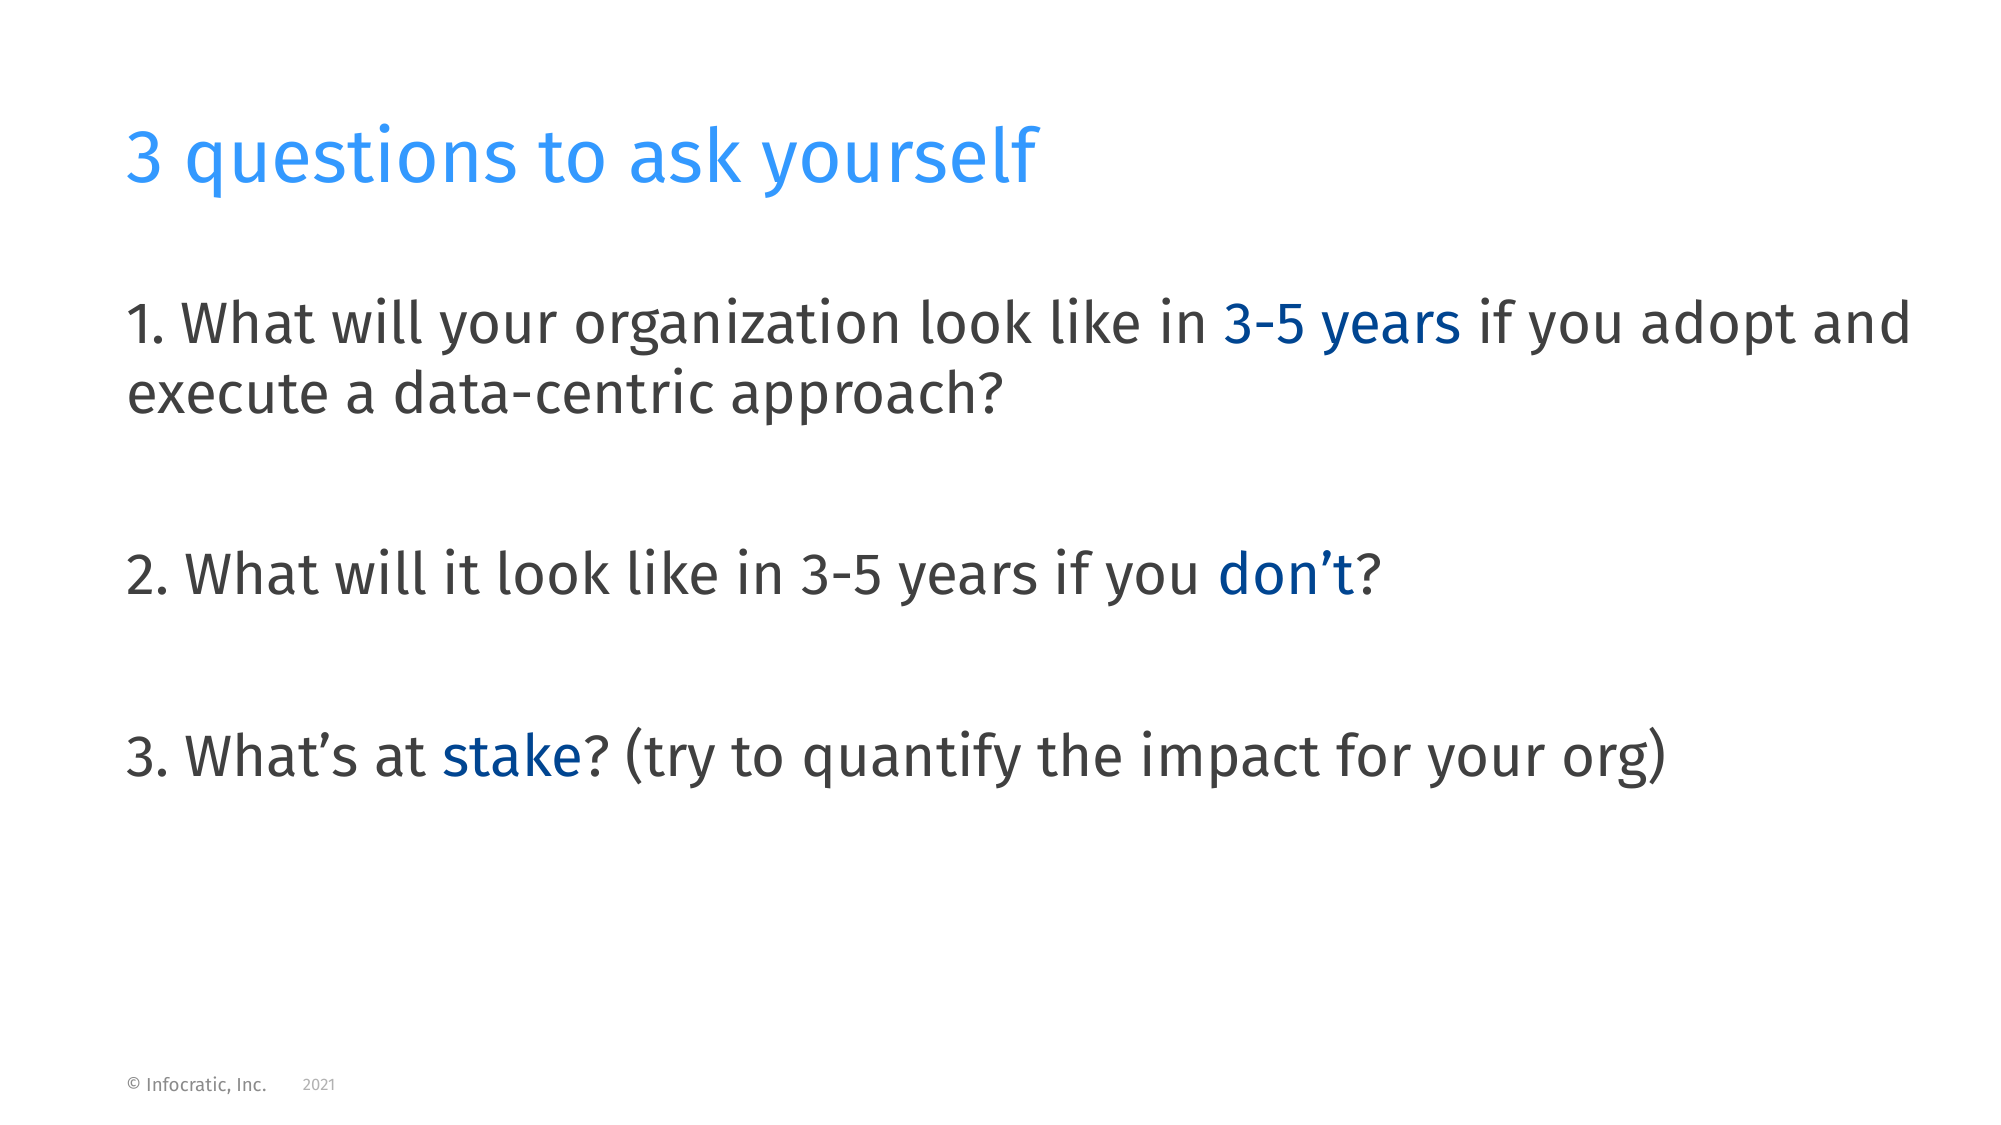

# 3 questions to ask yourself
1. What will your organization look like in 3-5 years if you adopt and execute a data-centric approach?

2. What will it look like in 3-5 years if you don’t?

3. What’s at stake? (try to quantify the impact for your org)

© Infocratic, Inc.
2021